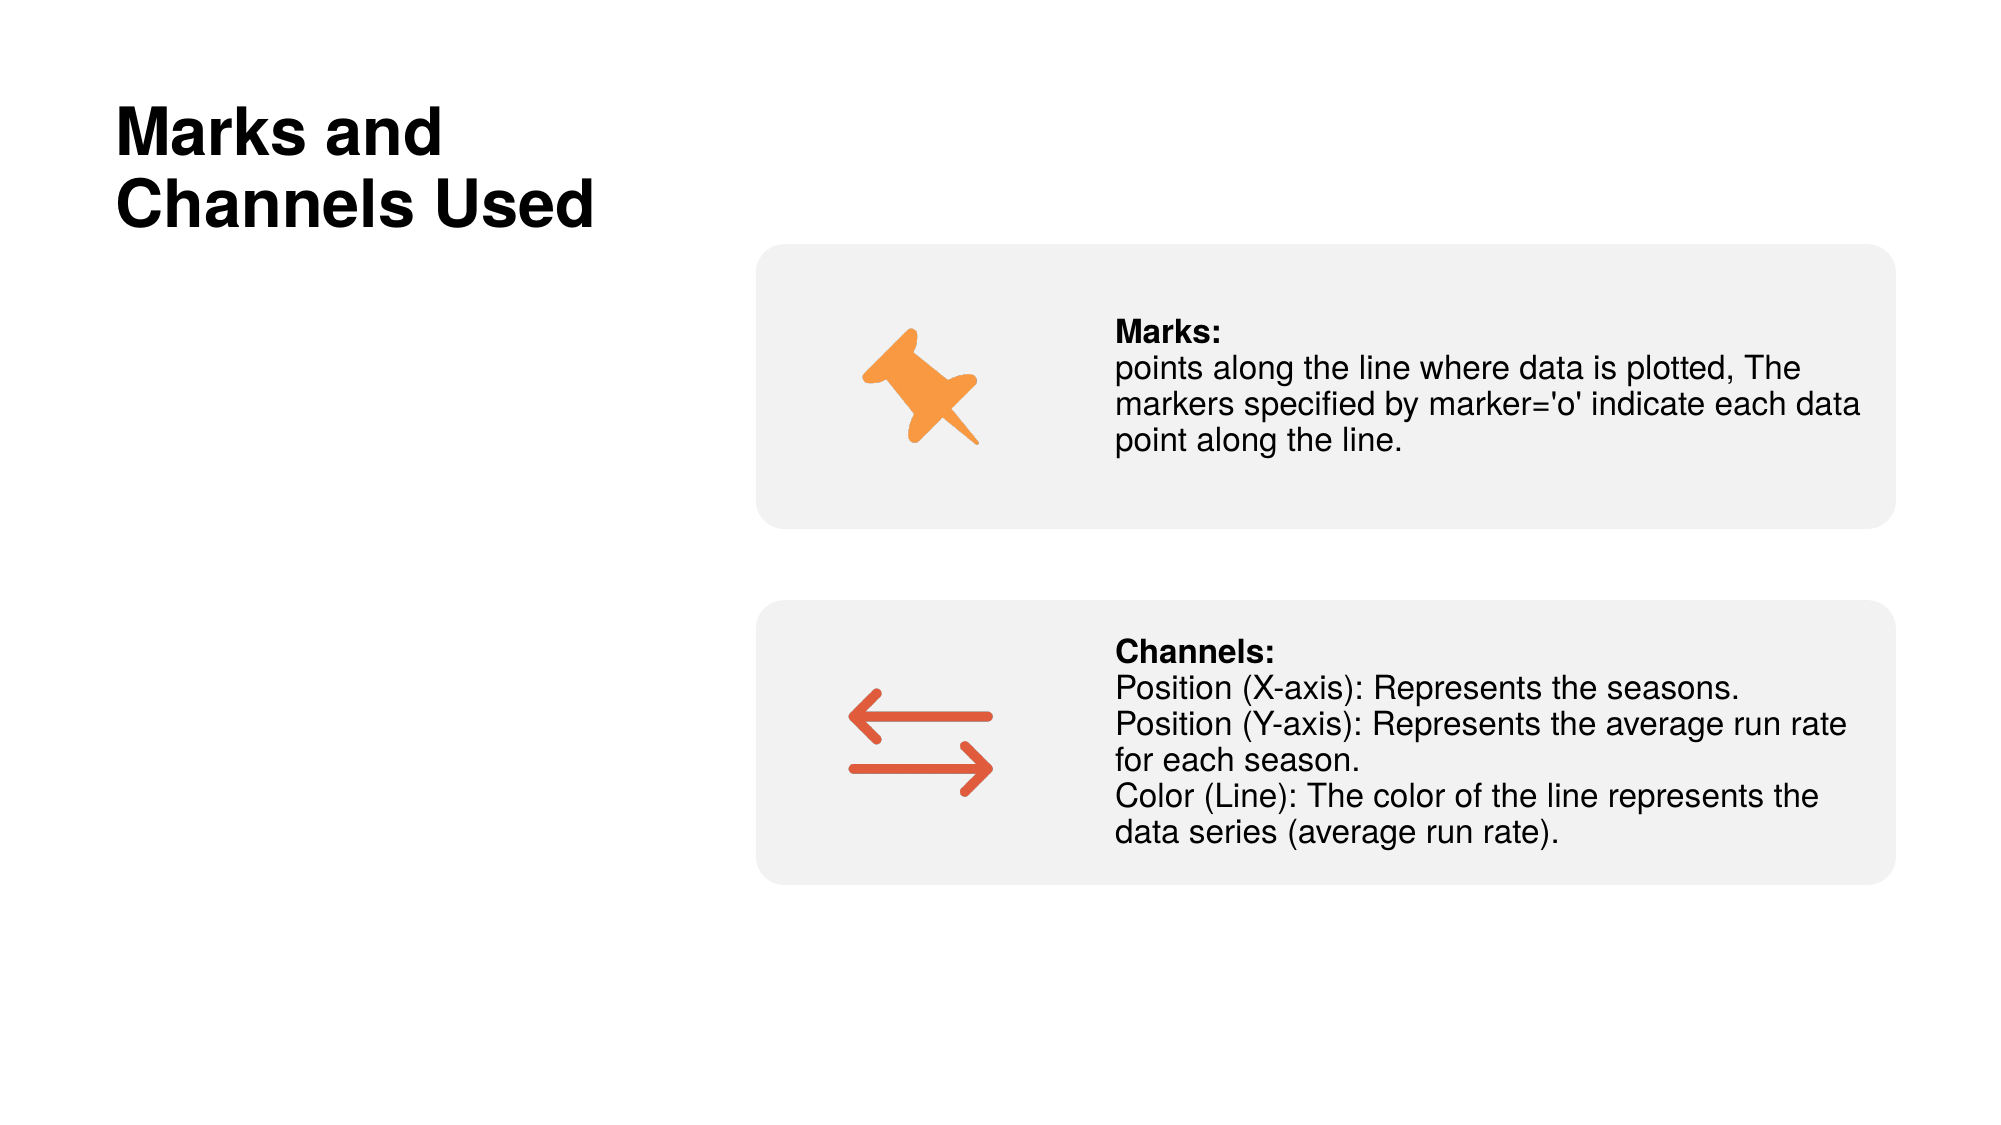

# Marks and Channels Used
Marks:
points along the line where data is plotted, The markers specified by marker='o' indicate each data point along the line.
Channels:
Position (X-axis): Represents the seasons.
Position (Y-axis): Represents the average run rate for each season.
Color (Line): The color of the line represents the data series (average run rate).